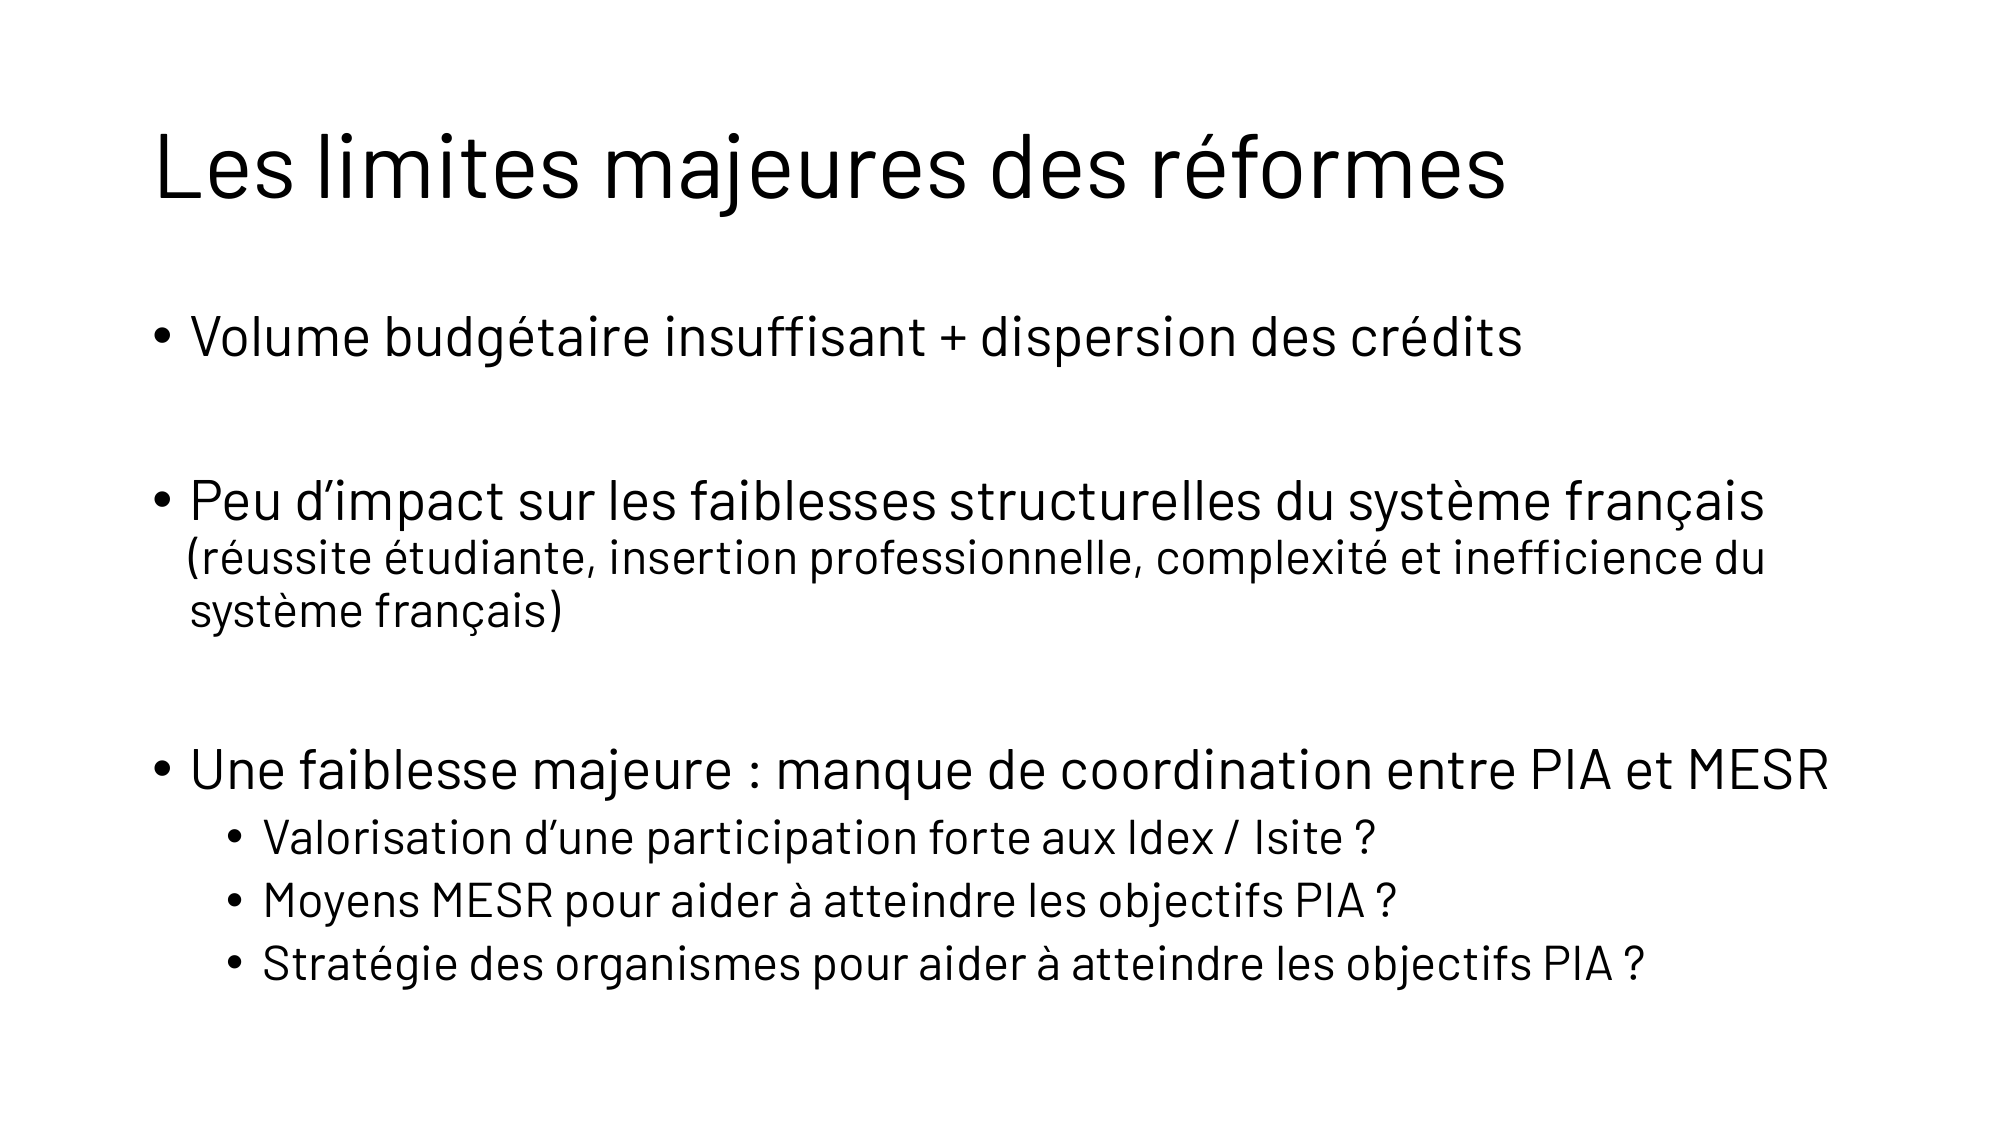

# Les limites majeures des réformes
Volume budgétaire insuffisant + dispersion des crédits

Peu d’impact sur les faiblesses structurelles du système français (réussite étudiante, insertion professionnelle, complexité et inefficience du système français)

Une faiblesse majeure : manque de coordination entre PIA et MESR
Valorisation d’une participation forte aux Idex / Isite ?
Moyens MESR pour aider à atteindre les objectifs PIA ?
Stratégie des organismes pour aider à atteindre les objectifs PIA ?